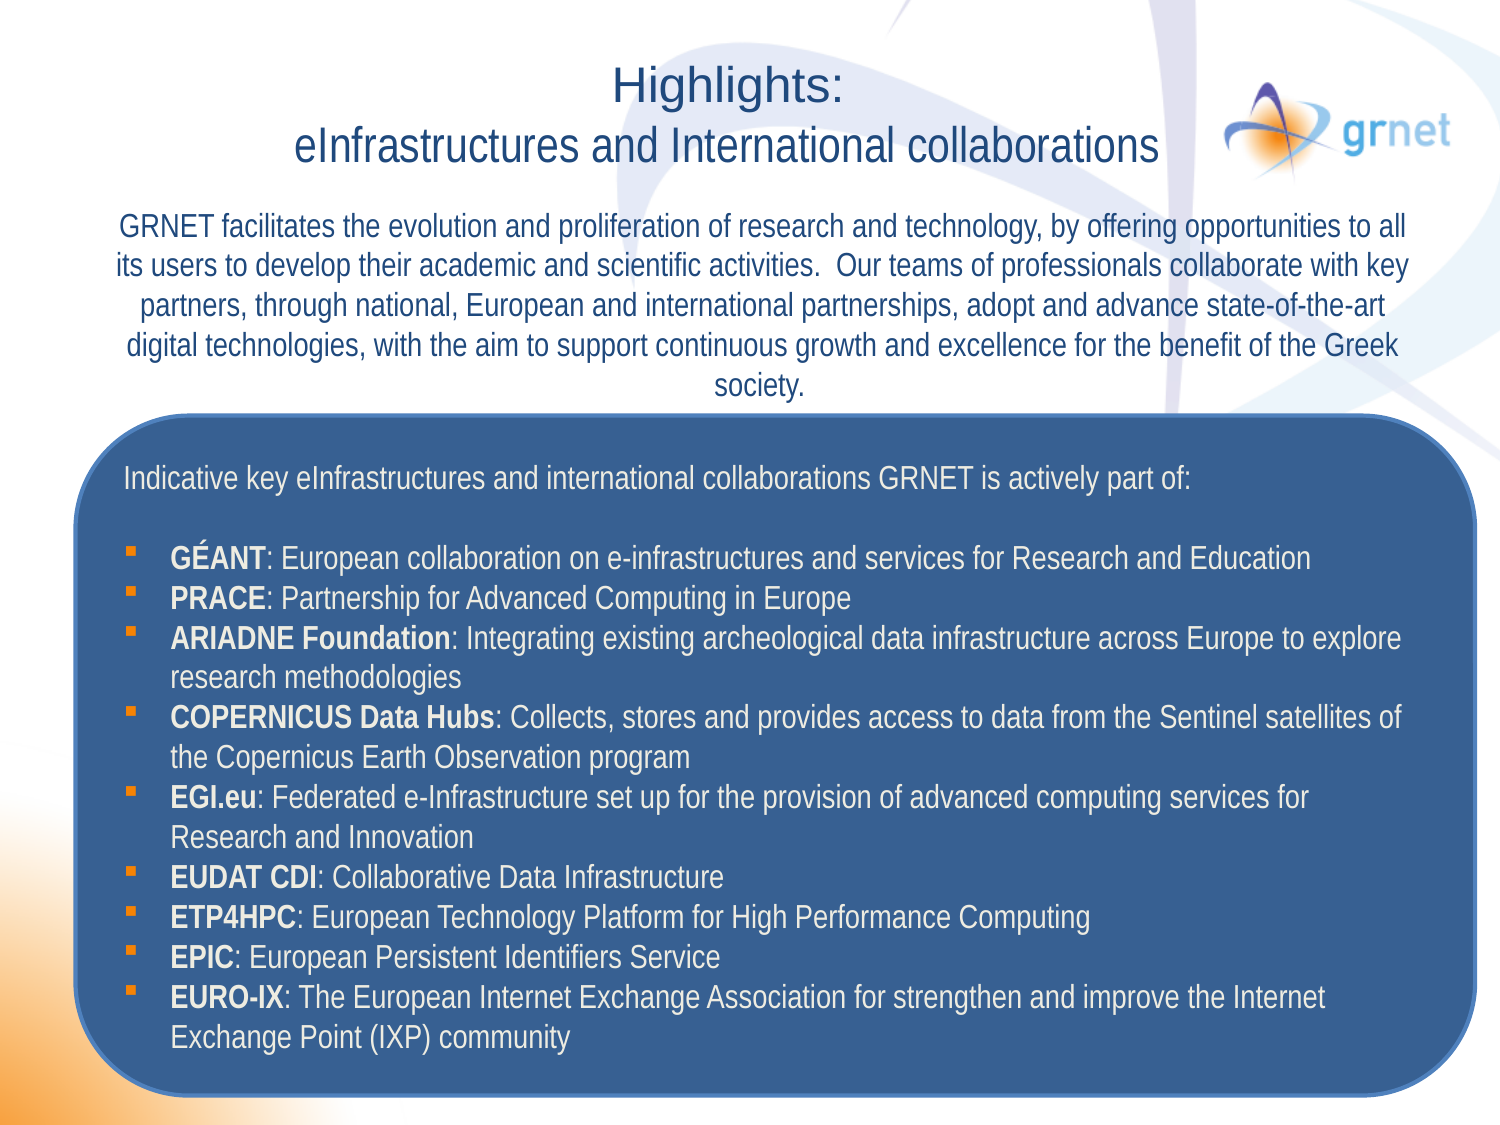

# Highlights: eInfrastructures and International collaborations
GRNET facilitates the evolution and proliferation of research and technology, by offering opportunities to all its users to develop their academic and scientific activities.  Our teams of professionals collaborate with key partners, through national, European and international partnerships, adopt and advance state-of-the-art digital technologies, with the aim to support continuous growth and excellence for the benefit of the Greek society.

Indicative key eInfrastructures and international collaborations GRNET is actively part of:

GÉANT: European collaboration on e-infrastructures and services for Research and Education
PRACE: Partnership for Advanced Computing in Europe
ARIADNE Foundation: Integrating existing archeological data infrastructure across Europe to explore research methodologies
COPERNICUS Data Hubs: Collects, stores and provides access to data from the Sentinel satellites of the Copernicus Earth Observation program
EGI.eu: Federated e-Infrastructure set up for the provision of advanced computing services for Research and Innovation
EUDAT CDI: Collaborative Data Infrastructure
ETP4HPC: European Technology Platform for High Performance Computing
EPIC: European Persistent Identifiers Service
EURO-IX: The European Internet Exchange Association for strengthen and improve the Internet Exchange Point (IXP) community